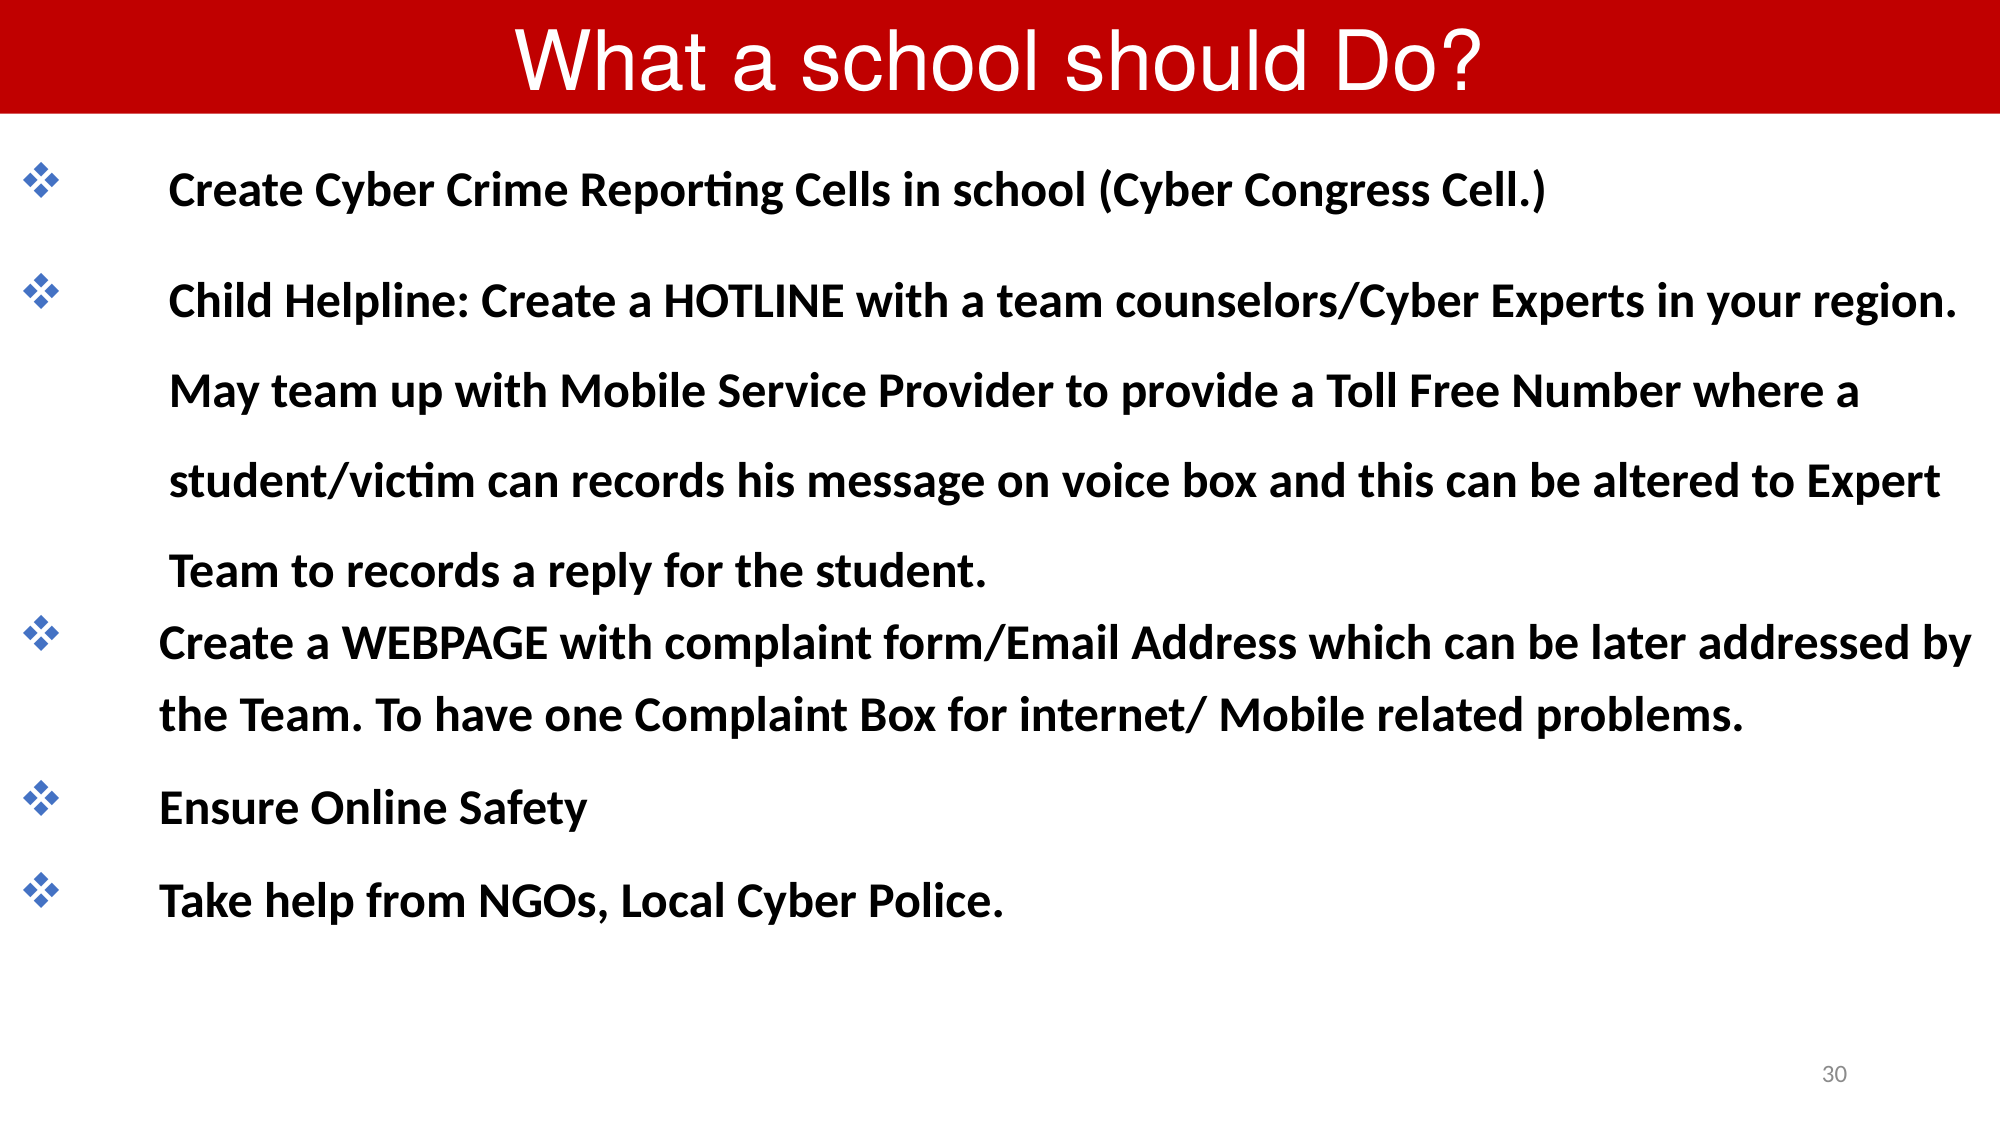

What a school should Do?
Create Cyber Crime Reporting Cells in school (Cyber Congress Cell.)
Child Helpline: Create a HOTLINE with a team counselors/Cyber Experts in your region. May team up with Mobile Service Provider to provide a Toll Free Number where a student/victim can records his message on voice box and this can be altered to Expert Team to records a reply for the student.
Create a WEBPAGE with complaint form/Email Address which can be later addressed by the Team. To have one Complaint Box for internet/ Mobile related problems.
Ensure Online Safety
Take help from NGOs, Local Cyber Police.

30